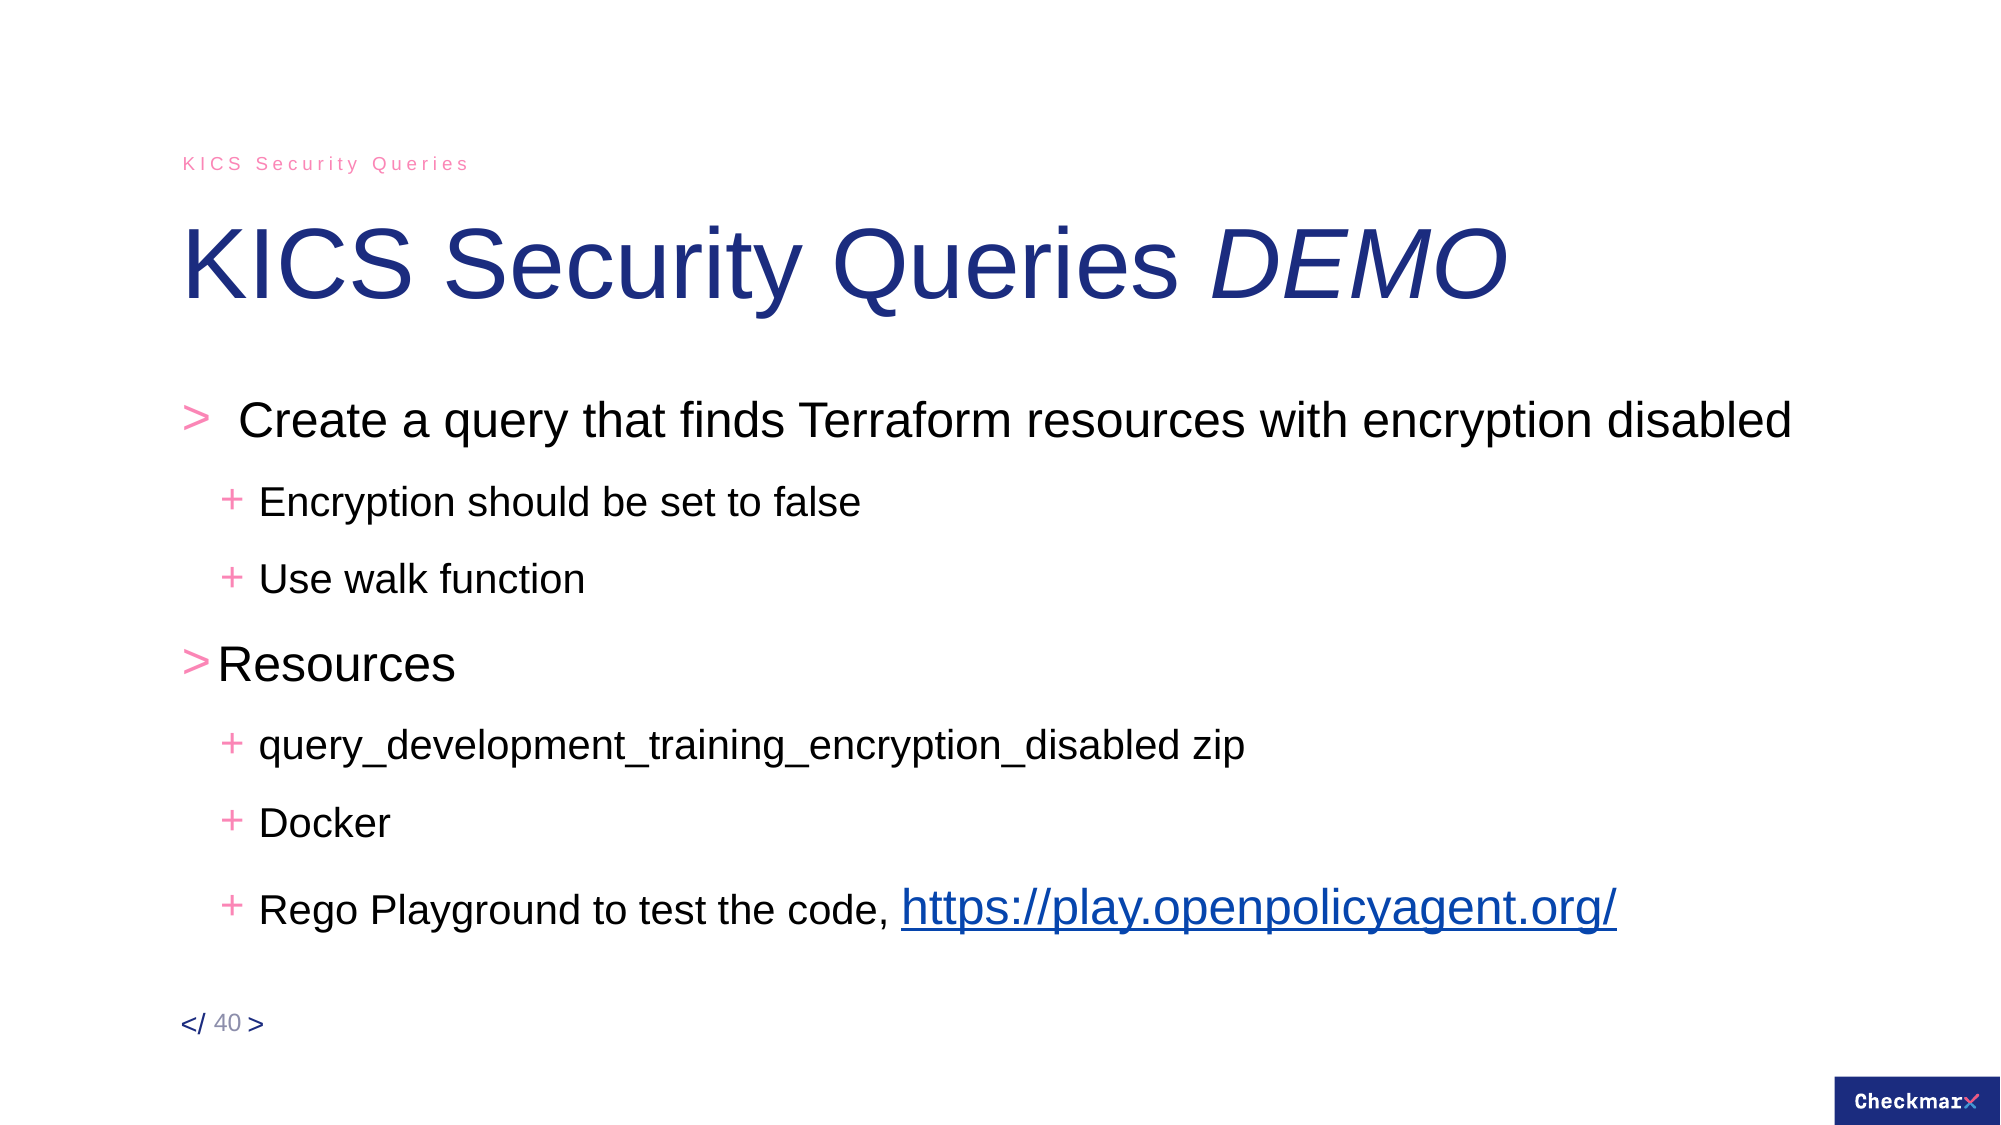

KICS Security Queries
# KICS Security Queries DEMO
Create a query that finds Terraform resources with encryption disabled
Encryption should be set to false
Use walk function
Resources
query_development_training_encryption_disabled zip
Docker
Rego Playground to test the code, https://play.openpolicyagent.org/

40